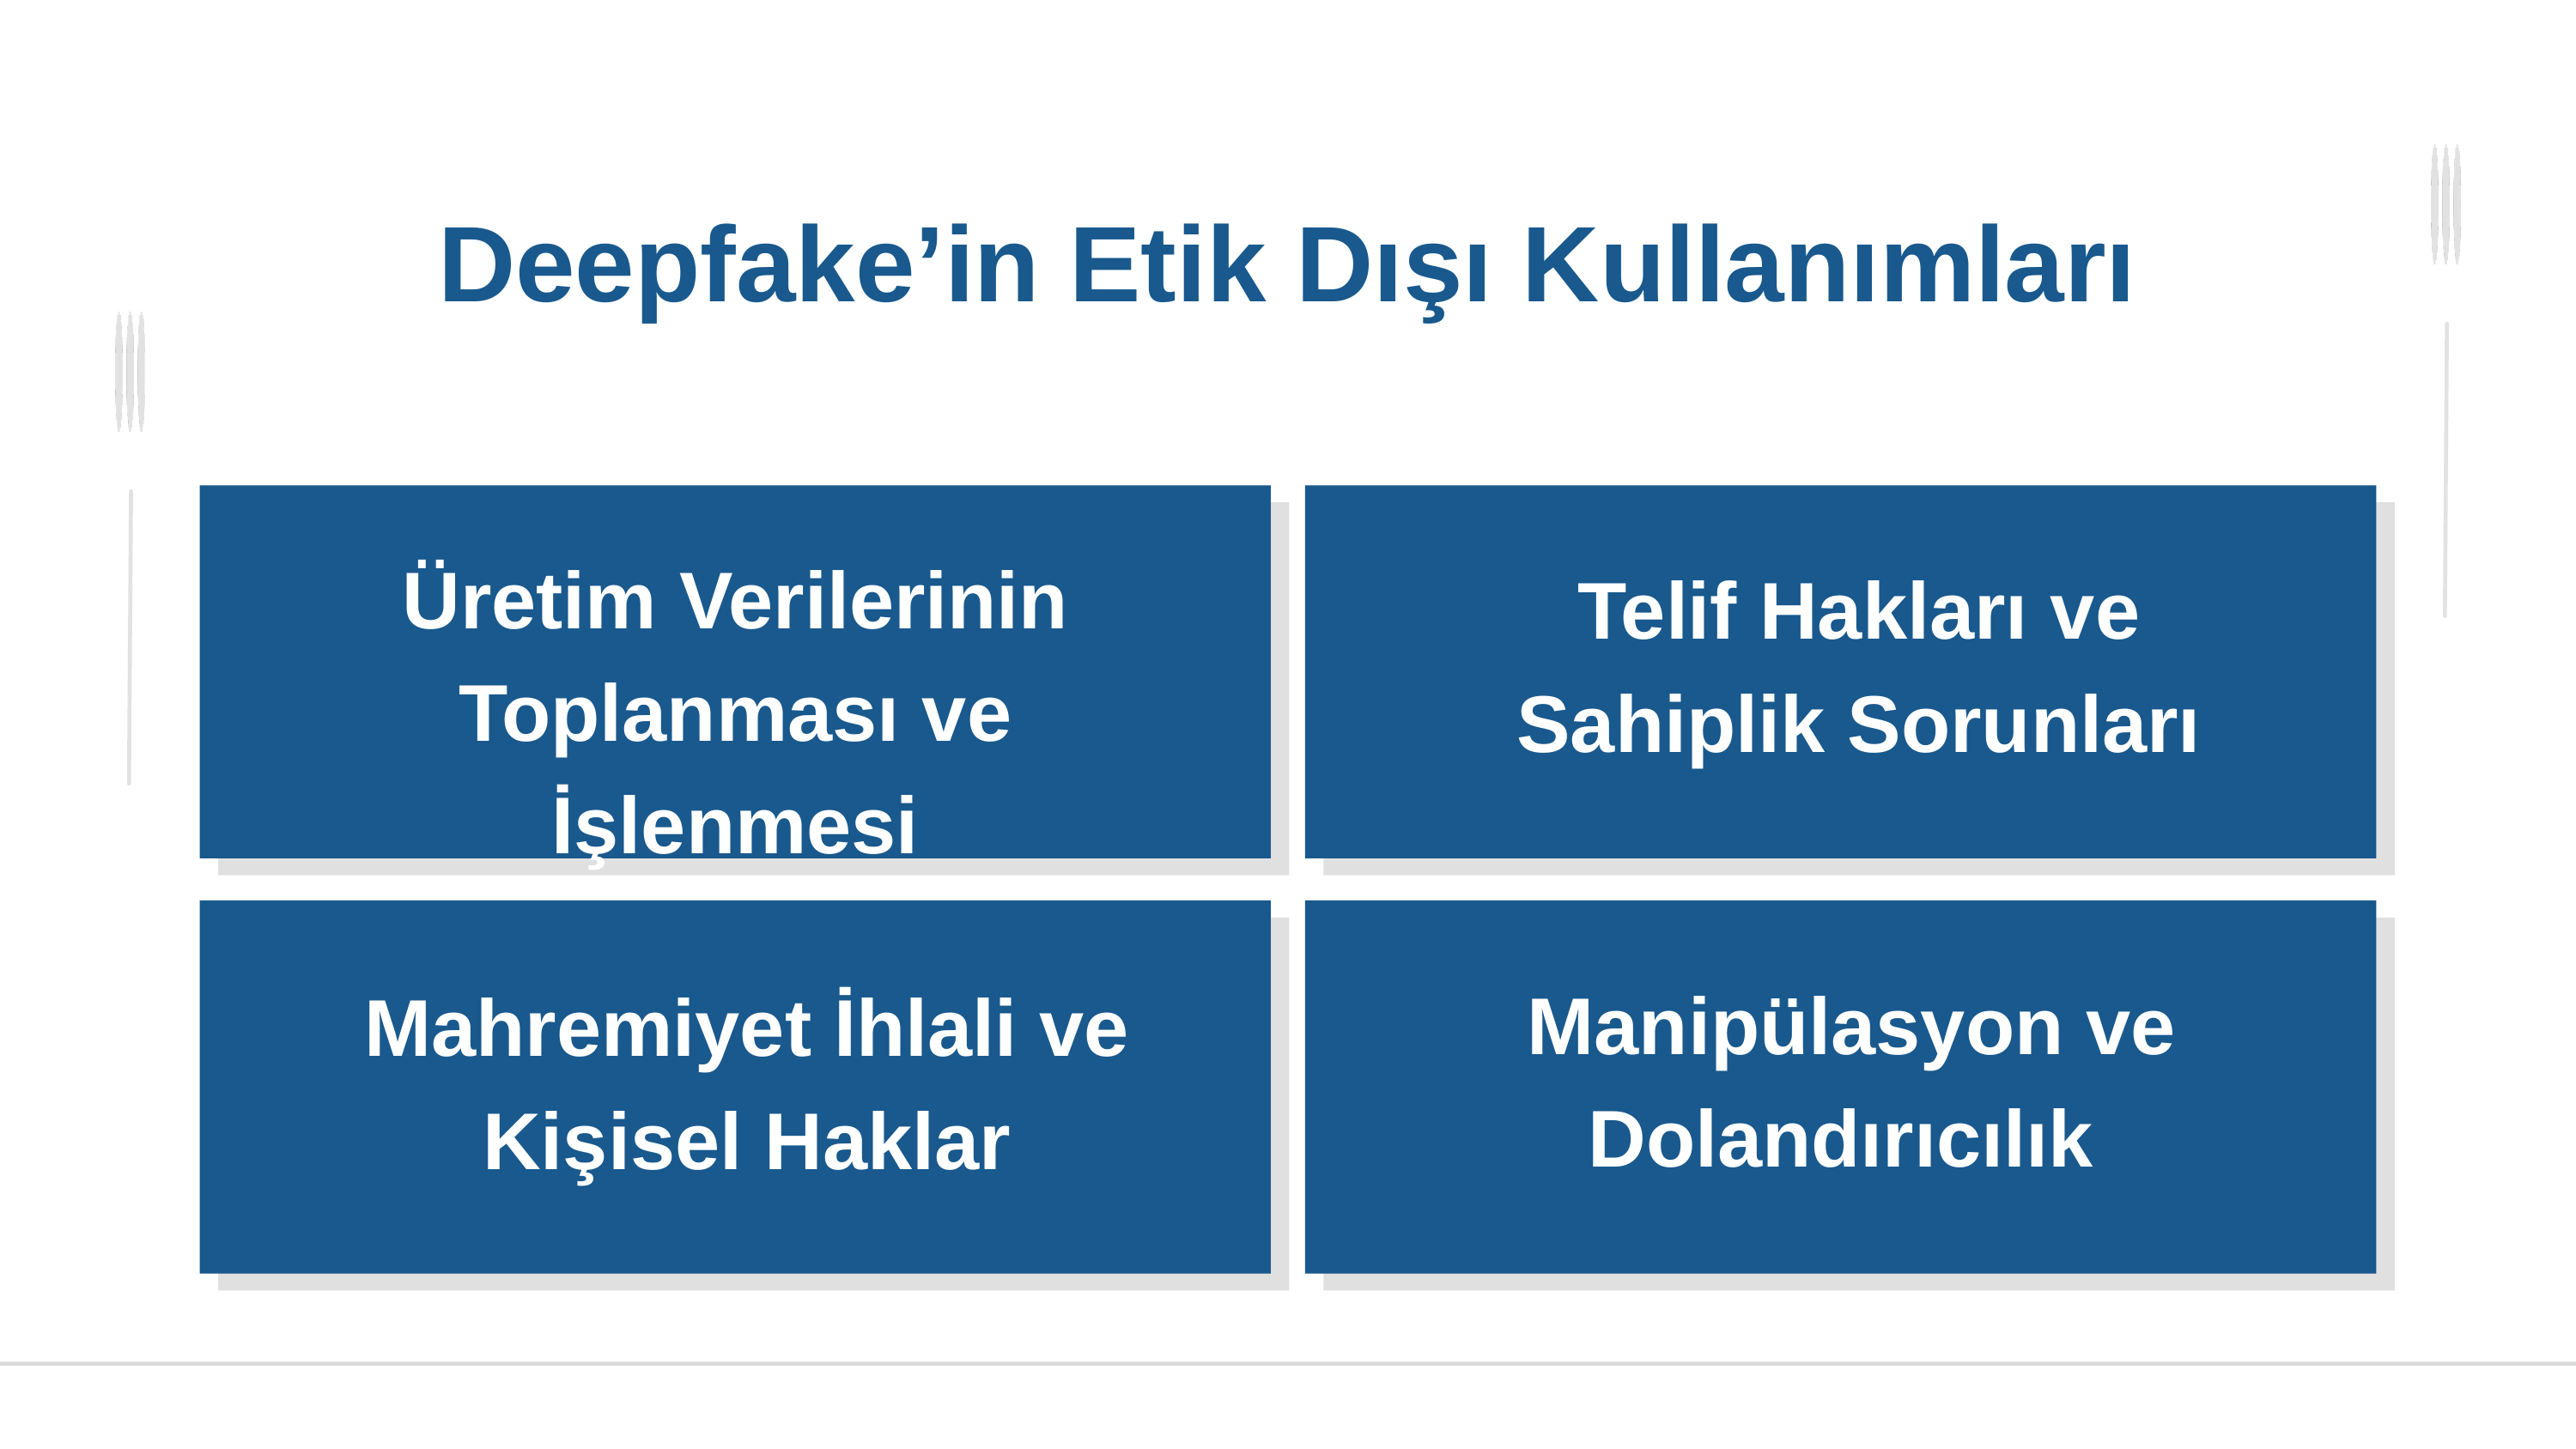

Deepfake’in Etik Dışı Kullanımları

Üretim Verilerinin Toplanması ve İşlenmesi
Telif Hakları ve Sahiplik Sorunları

 Manipülasyon ve Dolandırıcılık
Mahremiyet İhlali ve Kişisel Haklar